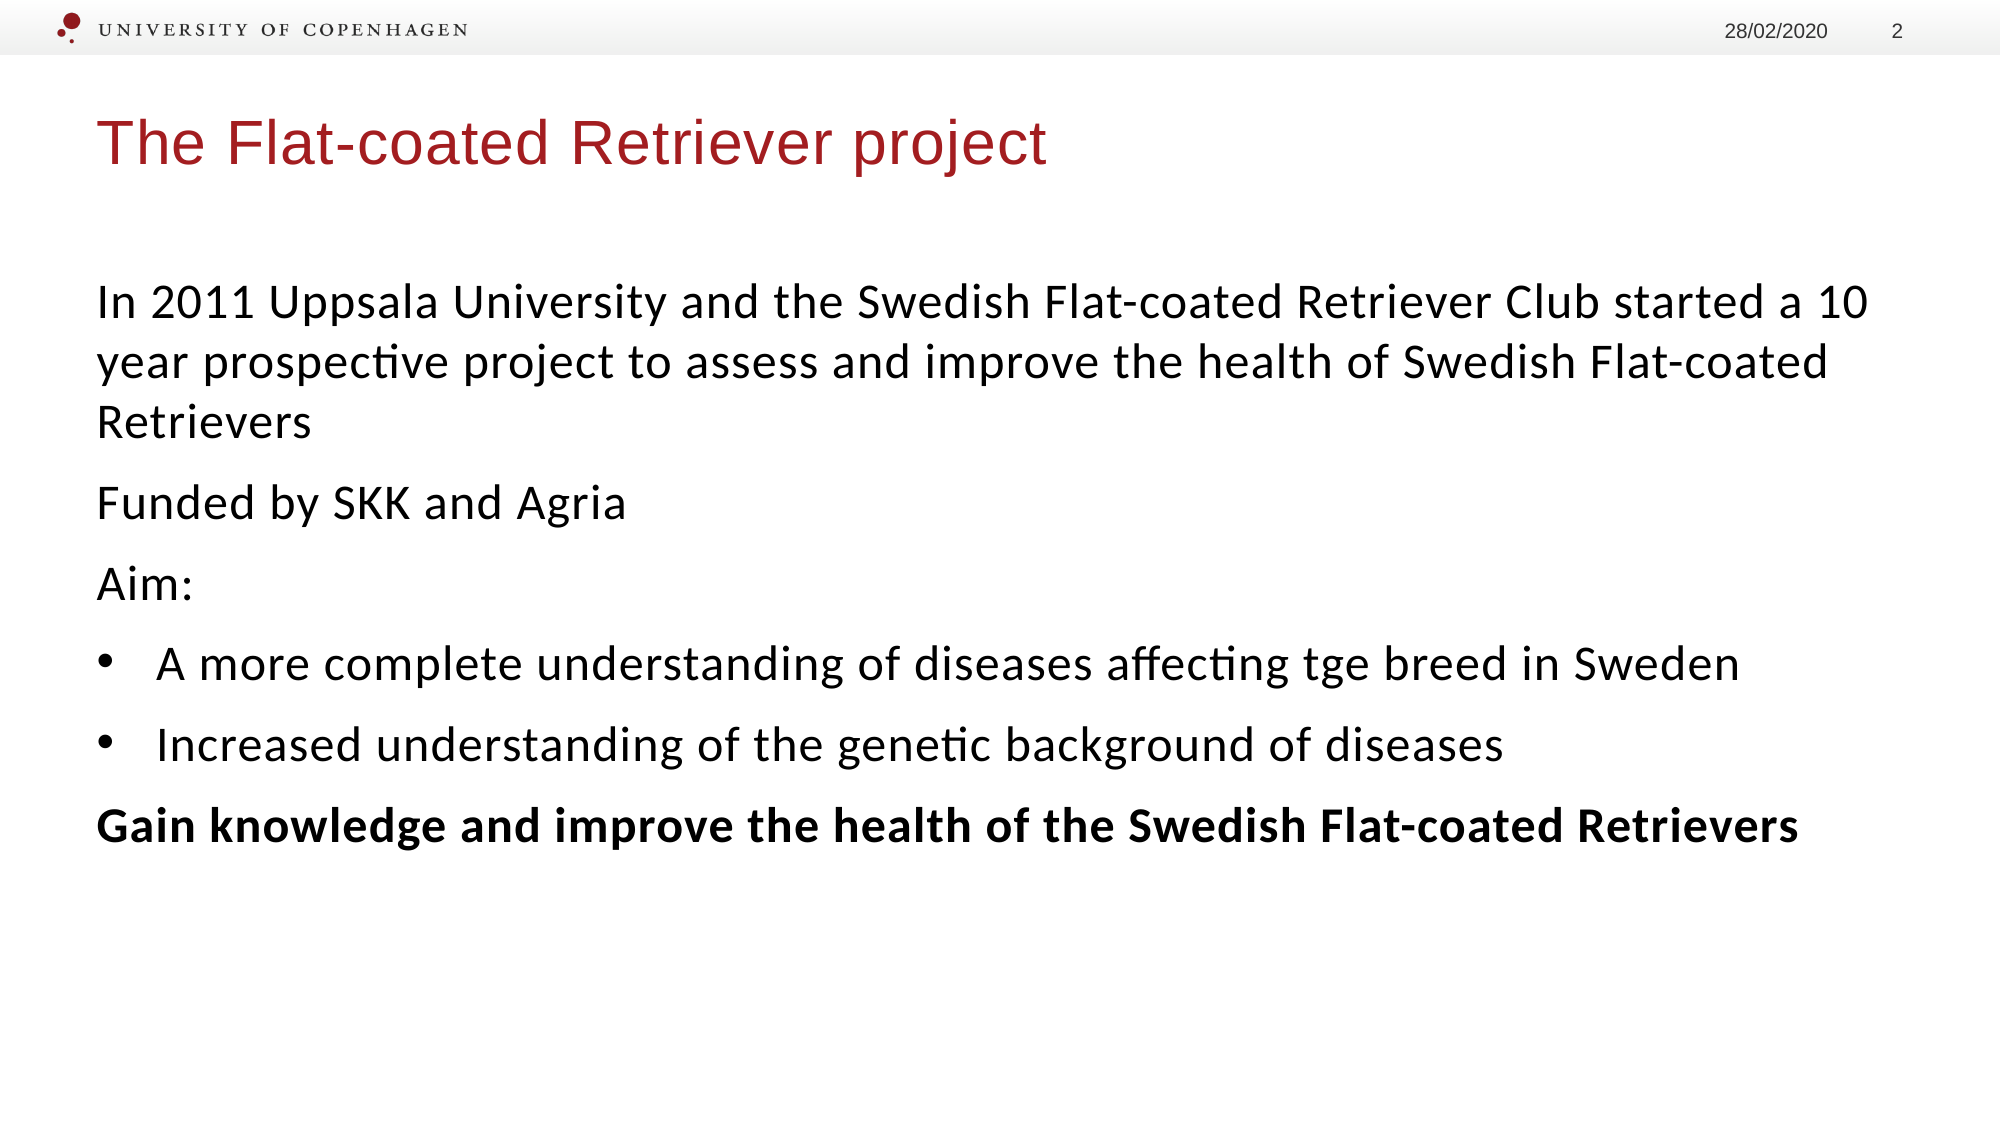

28/02/2020
2
# The Flat-coated Retriever project
In 2011 Uppsala University and the Swedish Flat-coated Retriever Club started a 10 year prospective project to assess and improve the health of Swedish Flat-coated Retrievers
Funded by SKK and Agria
Aim:
A more complete understanding of diseases affecting tge breed in Sweden
Increased understanding of the genetic background of diseases
Gain knowledge and improve the health of the Swedish Flat-coated Retrievers